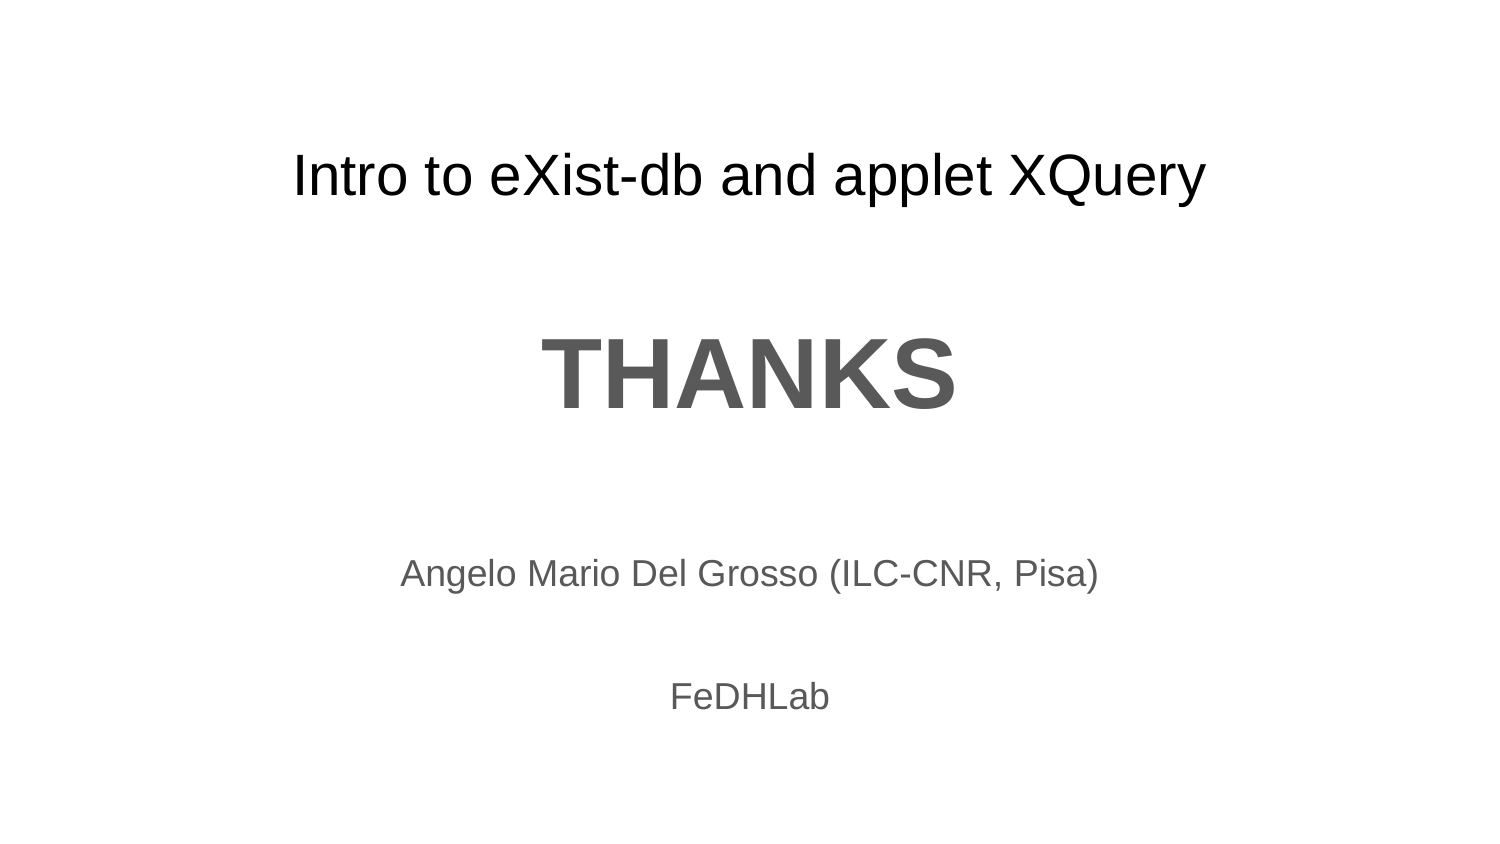

Intro to eXist-db and applet XQuery
THANKS
Angelo Mario Del Grosso (ILC-CNR, Pisa)
FeDHLab